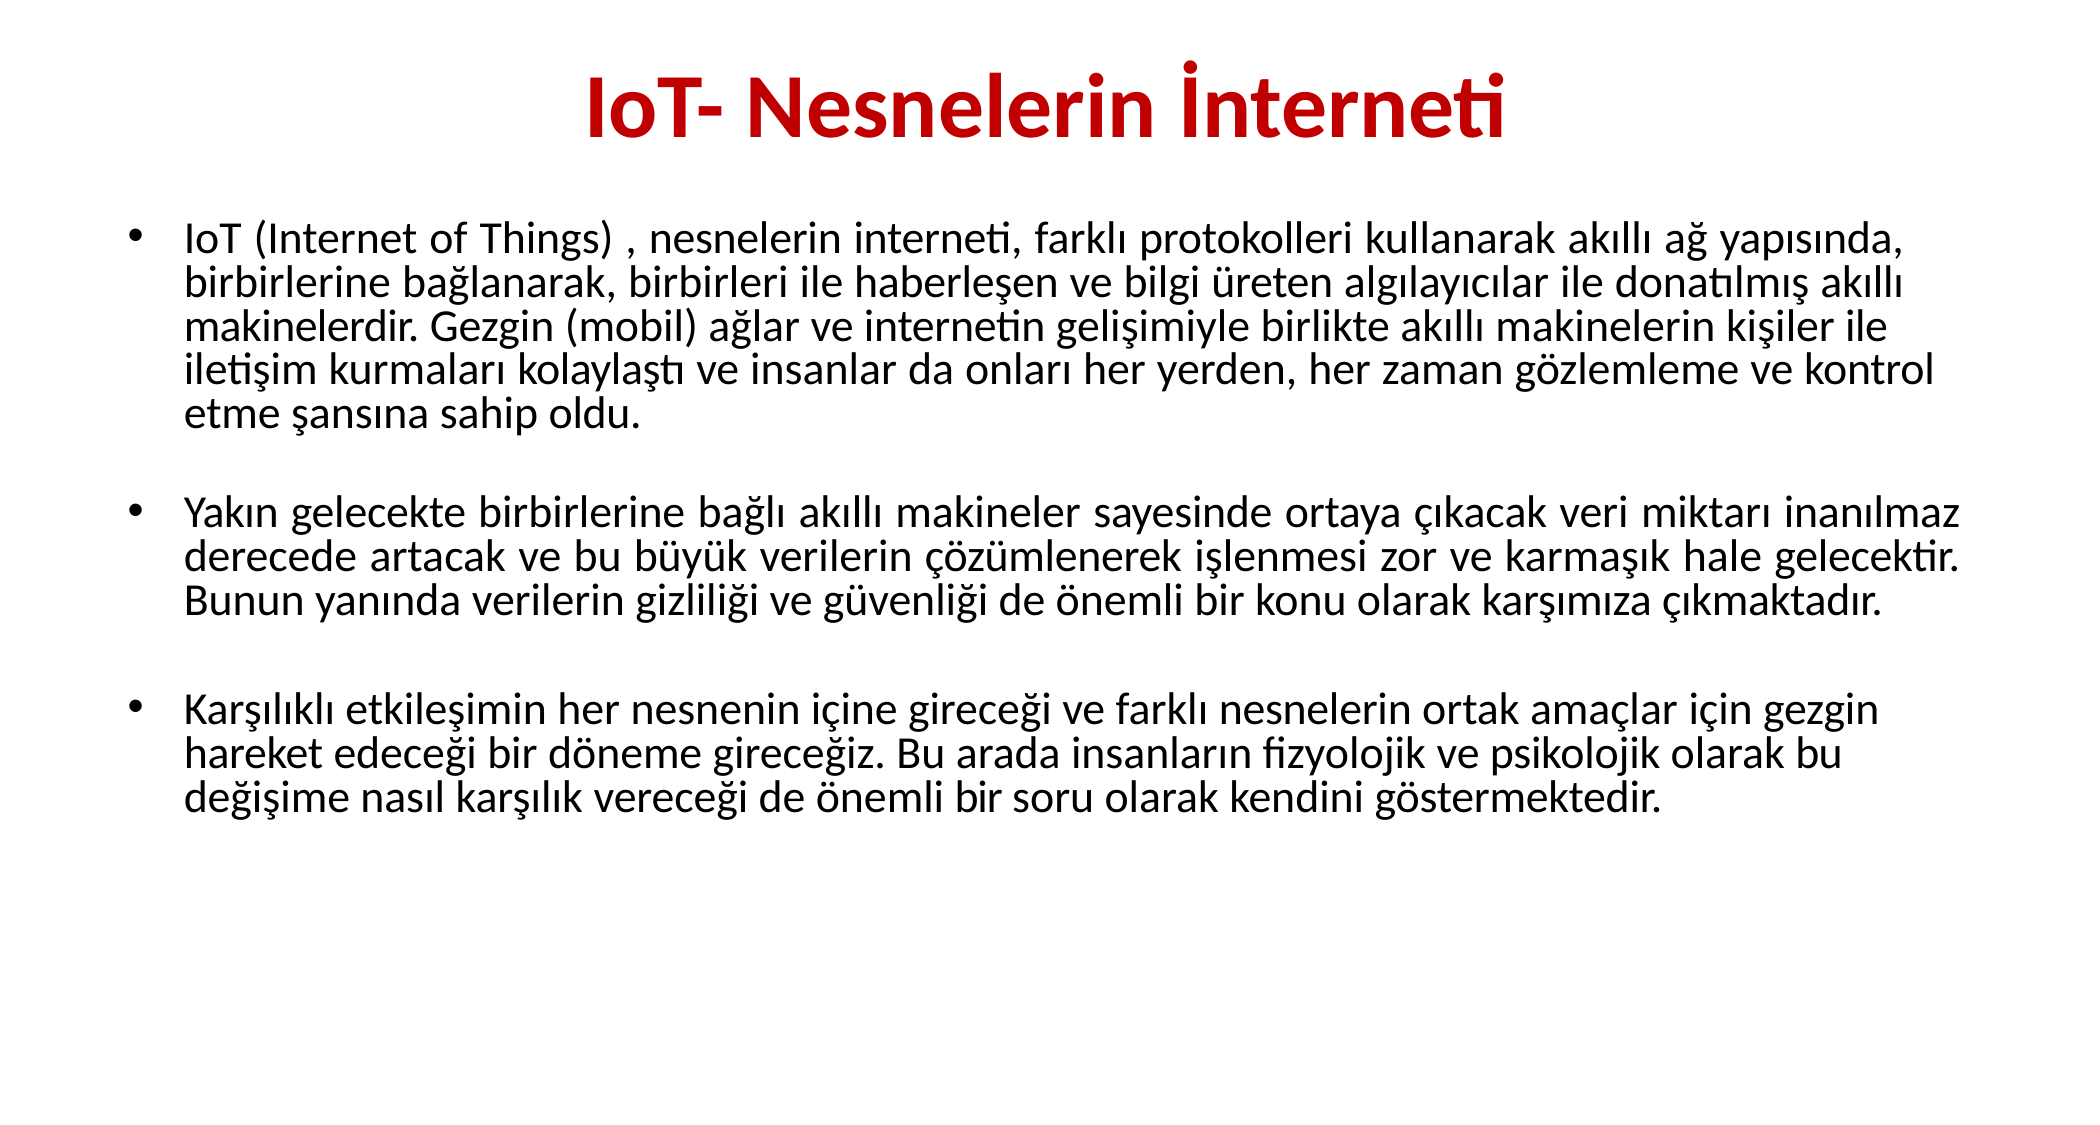

# IoT- Nesnelerin İnterneti
IoT (Internet of Things) , nesnelerin interneti, farklı protokolleri kullanarak akıllı ağ yapısında, birbirlerine bağlanarak, birbirleri ile haberleşen ve bilgi üreten algılayıcılar ile donatılmış akıllı makinelerdir. Gezgin (mobil) ağlar ve internetin gelişimiyle birlikte akıllı makinelerin kişiler ile
iletişim kurmaları kolaylaştı ve insanlar da onları her yerden, her zaman gözlemleme ve kontrol etme şansına sahip oldu.

Yakın gelecekte birbirlerine bağlı akıllı makineler sayesinde ortaya çıkacak veri miktarı inanılmaz derecede artacak ve bu büyük verilerin çözümlenerek işlenmesi zor ve karmaşık hale gelecektir. Bunun yanında verilerin gizliliği ve güvenliği de önemli bir konu olarak karşımıza çıkmaktadır.

Karşılıklı etkileşimin her nesnenin içine gireceği ve farklı nesnelerin ortak amaçlar için gezgin hareket edeceği bir döneme gireceğiz. Bu arada insanların fizyolojik ve psikolojik olarak bu değişime nasıl karşılık vereceği de önemli bir soru olarak kendini göstermektedir.